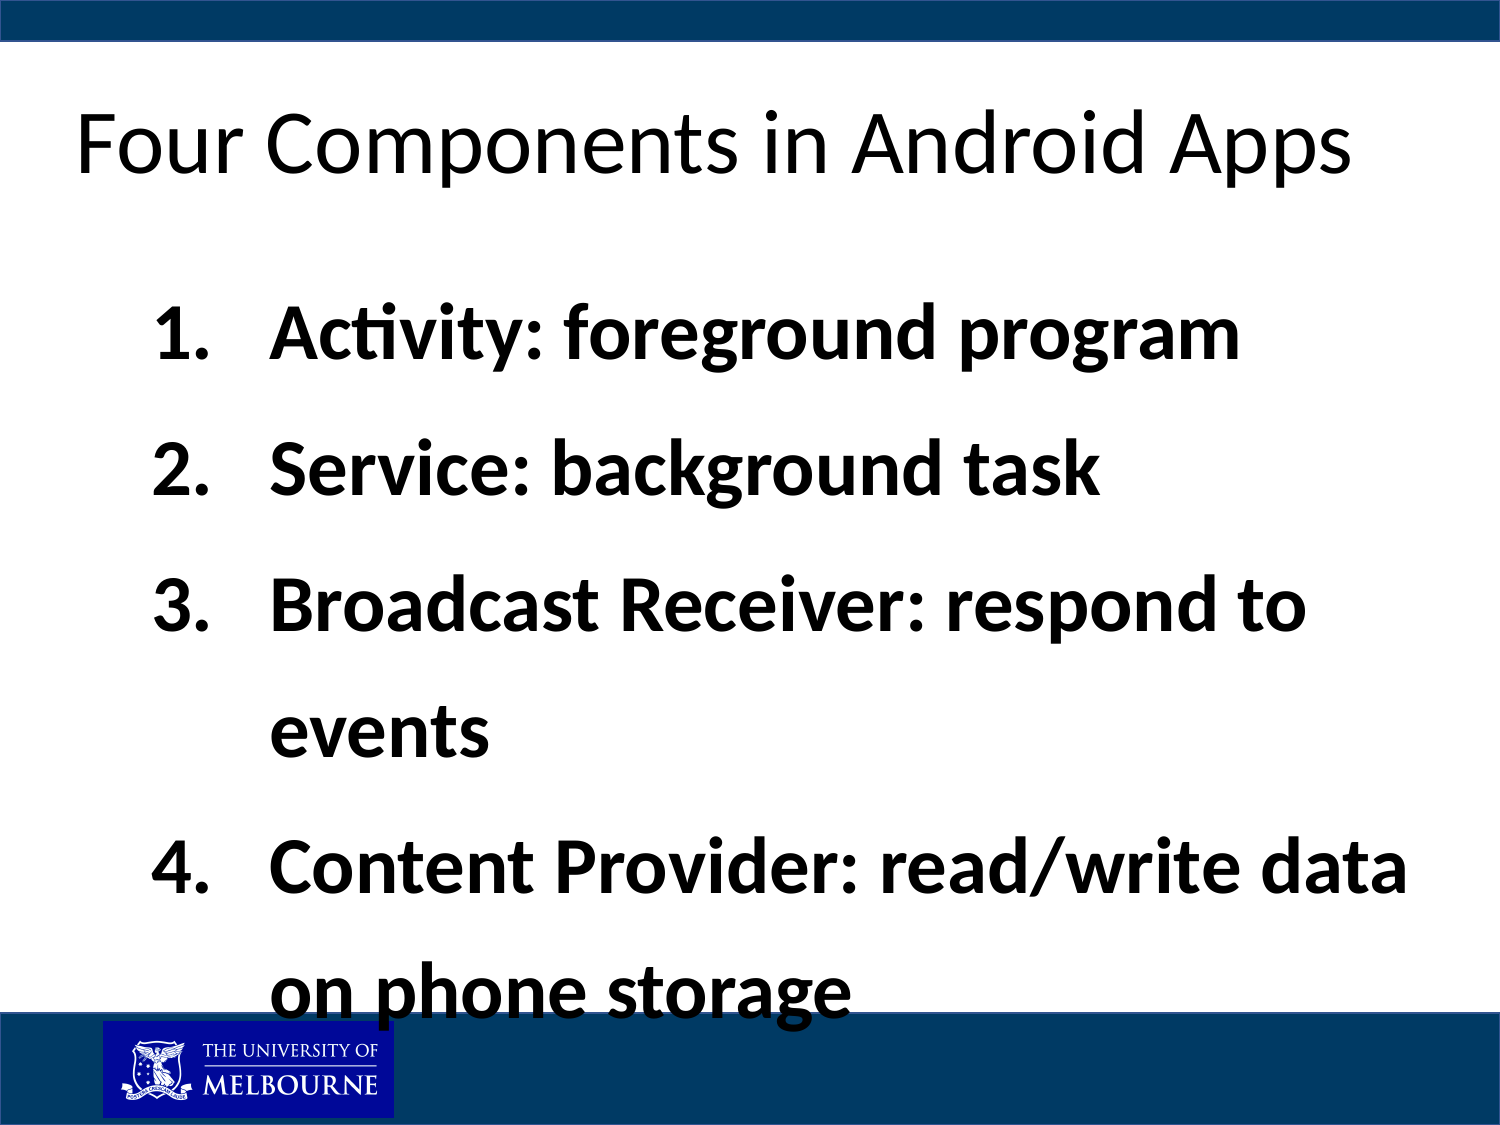

Four Components in Android Apps
Activity: foreground program
Service: background task
Broadcast Receiver: respond to events
Content Provider: read/write data on phone storage